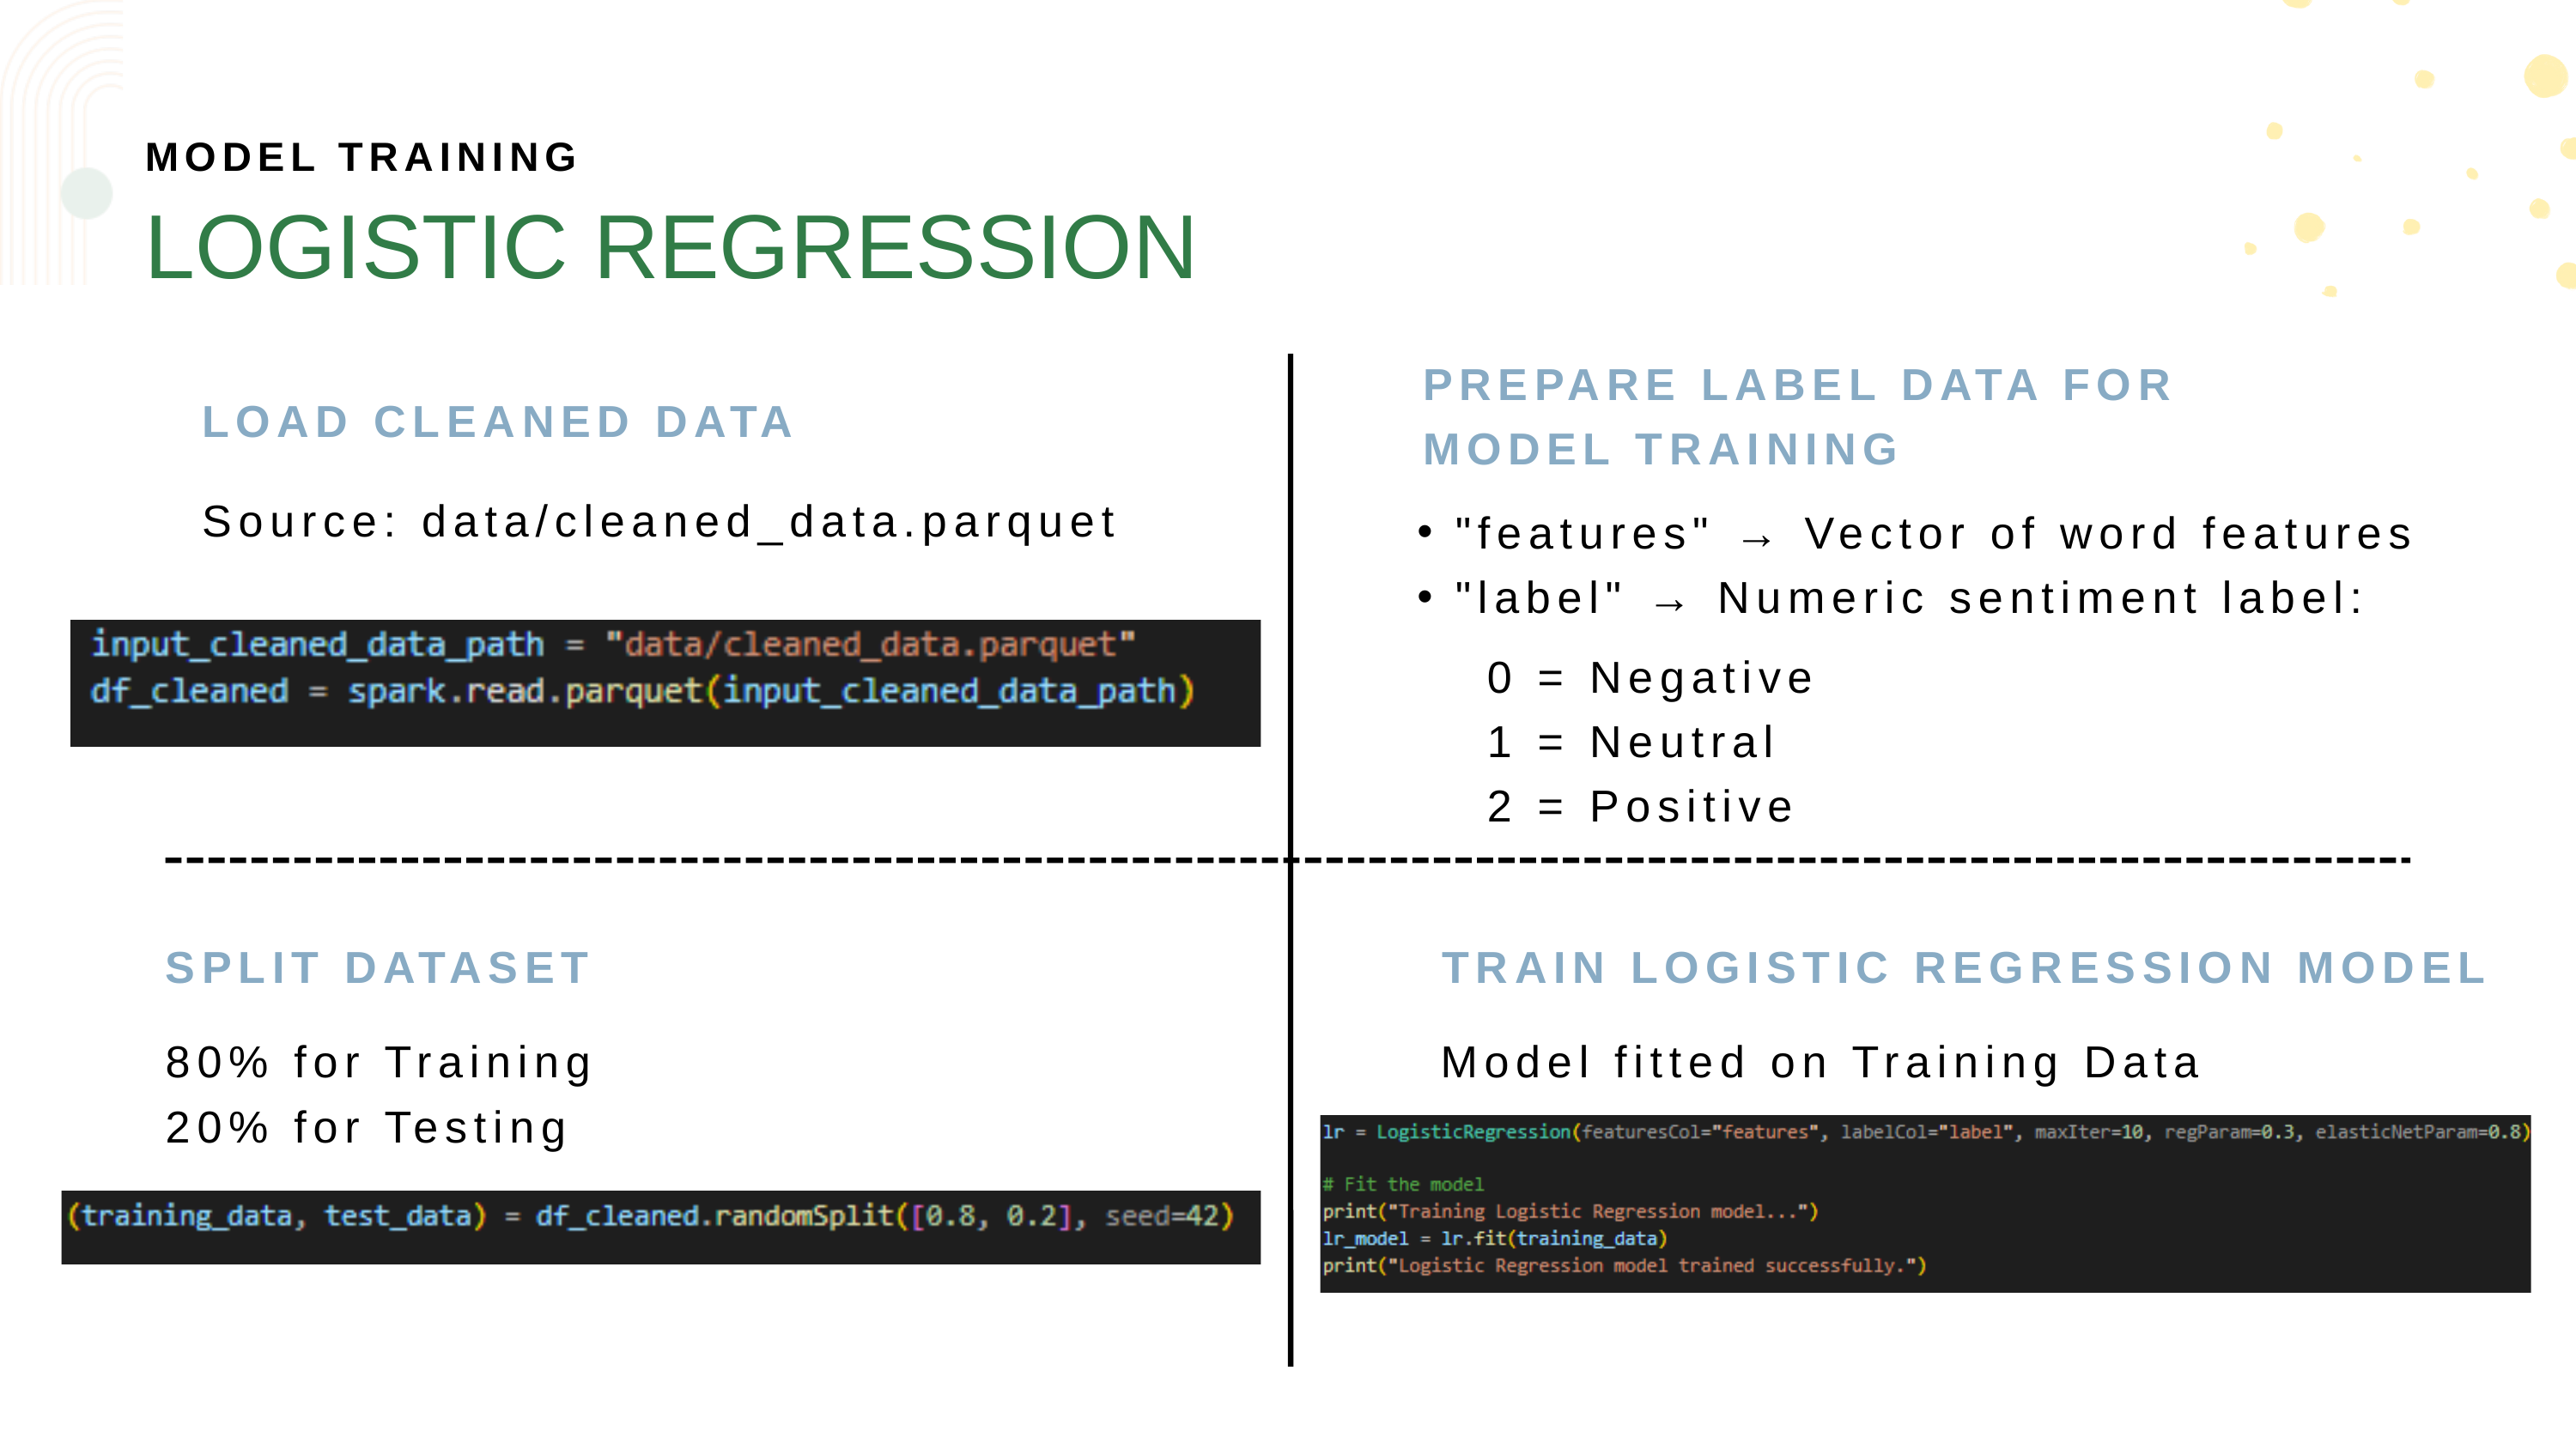

MODEL TRAINING
LOGISTIC REGRESSION
PREPARE LABEL DATA FOR MODEL TRAINING

LOAD CLEANED DATA
Source: data/cleaned_data.parquet
"features" → Vector of word features
"label" → Numeric sentiment label:

 0 = Negative
 1 = Neutral
 2 = Positive

SPLIT DATASET
 TRAIN LOGISTIC REGRESSION MODEL
80% for Training
20% for Testing
Model fitted on Training Data